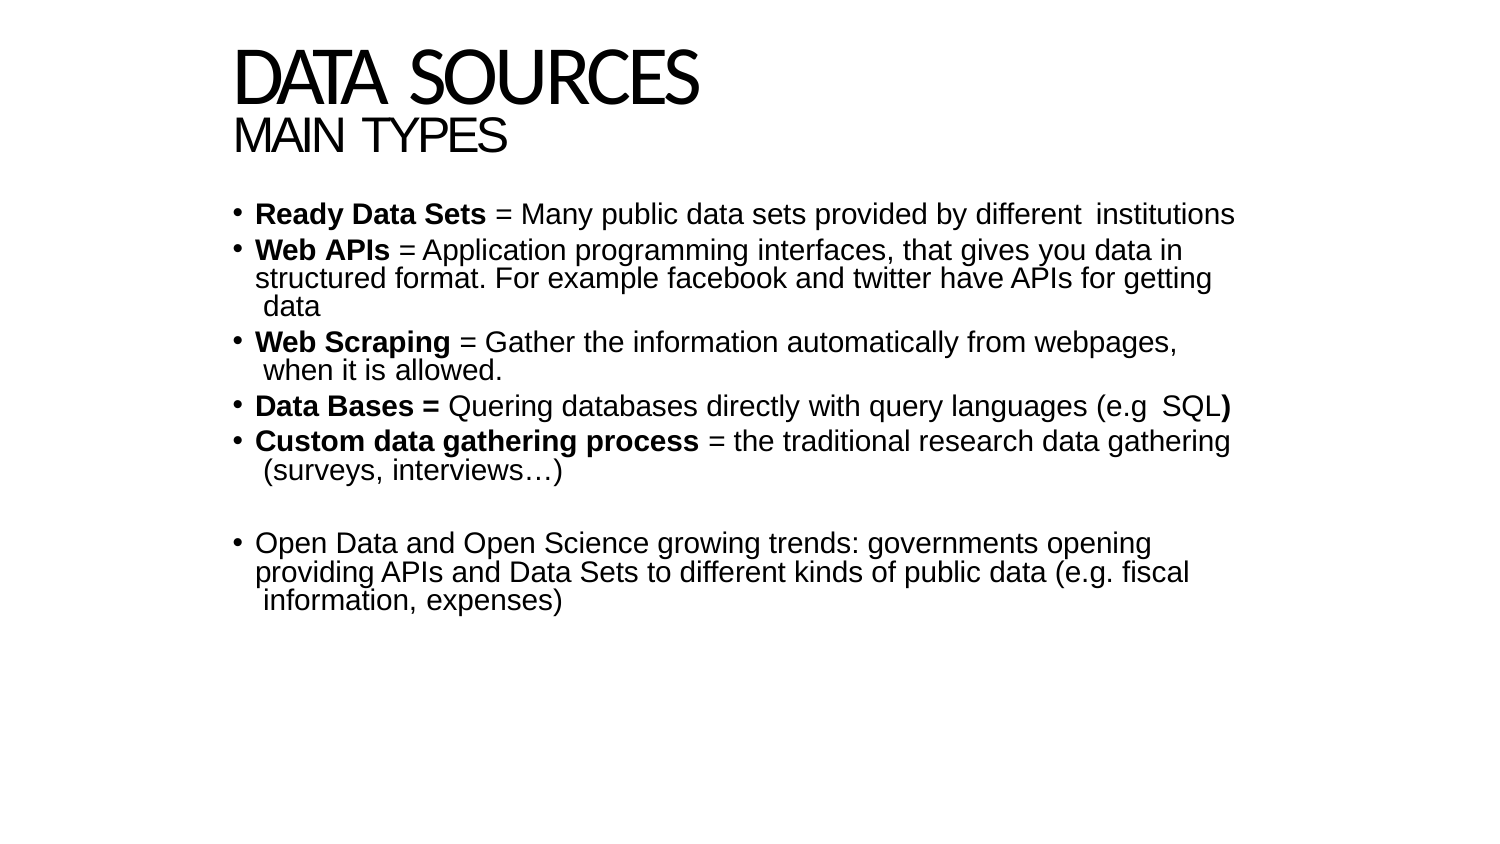

# DATA SOURCES
MAIN TYPES
Ready Data Sets = Many public data sets provided by different institutions
Web APIs = Application programming interfaces, that gives you data in  structured format. For example facebook and twitter have APIs for getting  data
Web Scraping = Gather the information automatically from webpages,  when it is allowed.
Data Bases = Quering databases directly with query languages (e.g SQL)
Custom data gathering process = the traditional research data gathering  (surveys, interviews…)

Open Data and Open Science growing trends: governments opening  providing APIs and Data Sets to different kinds of public data (e.g. fiscal  information, expenses)